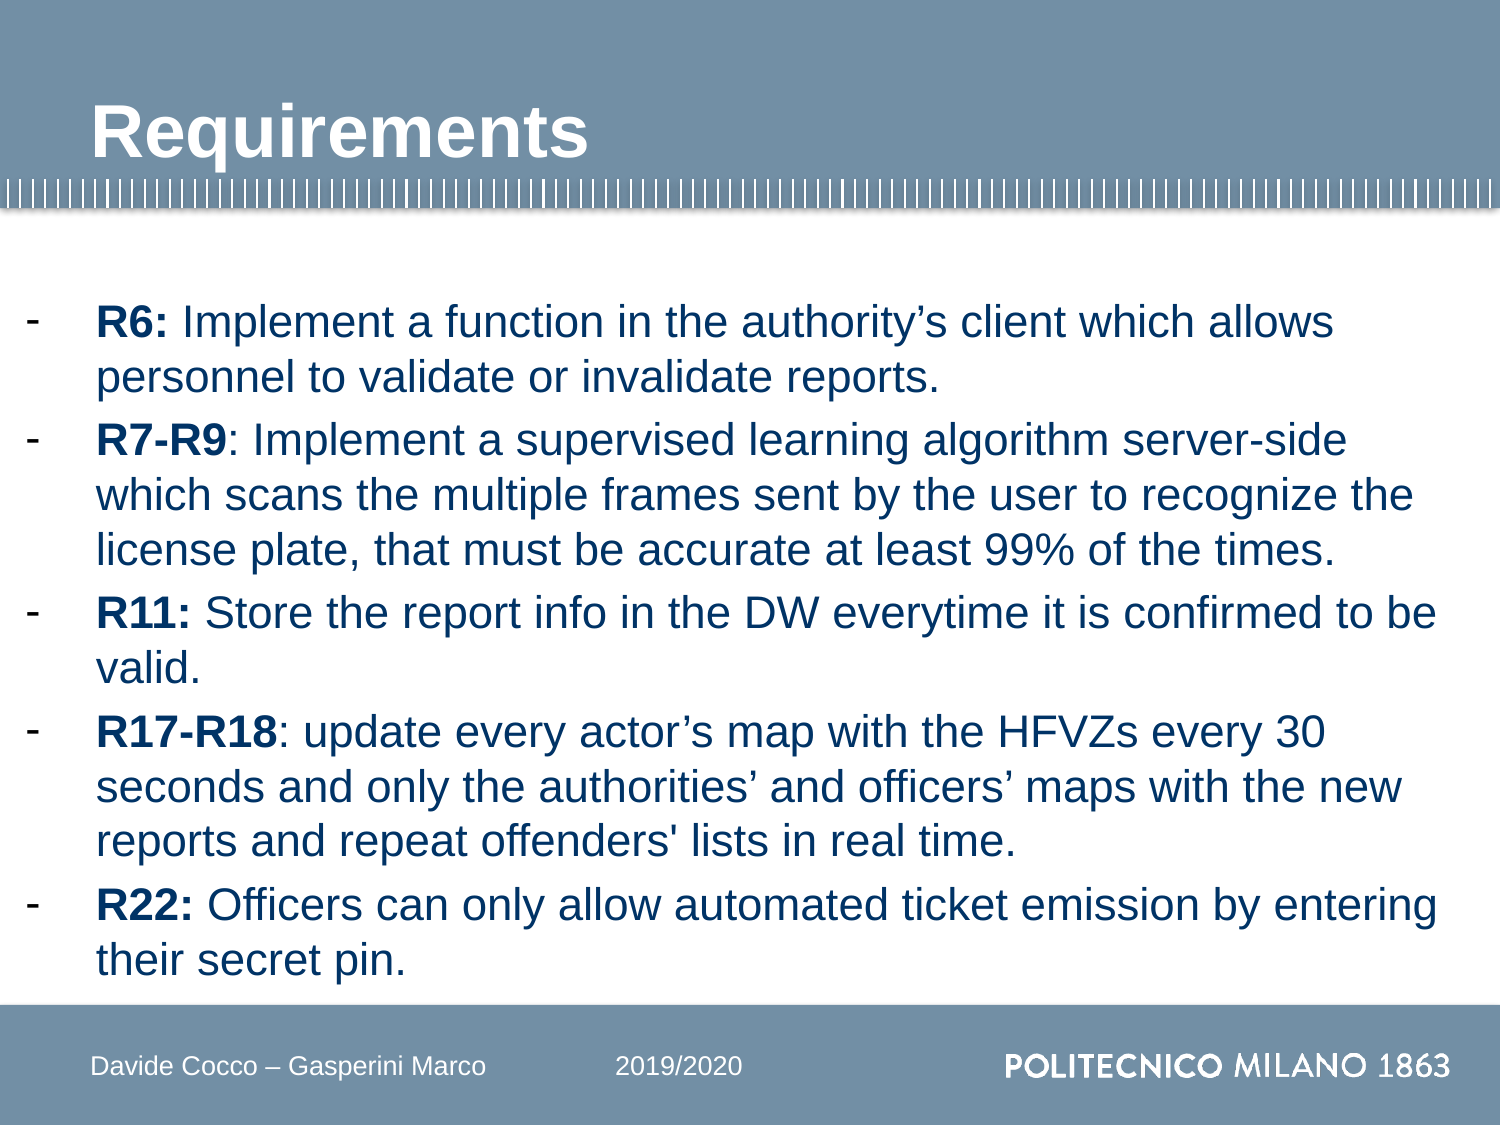

# Requirements

R6: Implement a function in the authority’s client which allows personnel to validate or invalidate reports.
R7-R9: Implement a supervised learning algorithm server-side which scans the multiple frames sent by the user to recognize the license plate, that must be accurate at least 99% of the times.
R11: Store the report info in the DW everytime it is confirmed to be valid.
R17-R18: update every actor’s map with the HFVZs every 30 seconds and only the authorities’ and officers’ maps with the new reports and repeat offenders' lists in real time.
R22: Officers can only allow automated ticket emission by entering their secret pin.

Davide Cocco – Gasperini Marco 	2019/2020